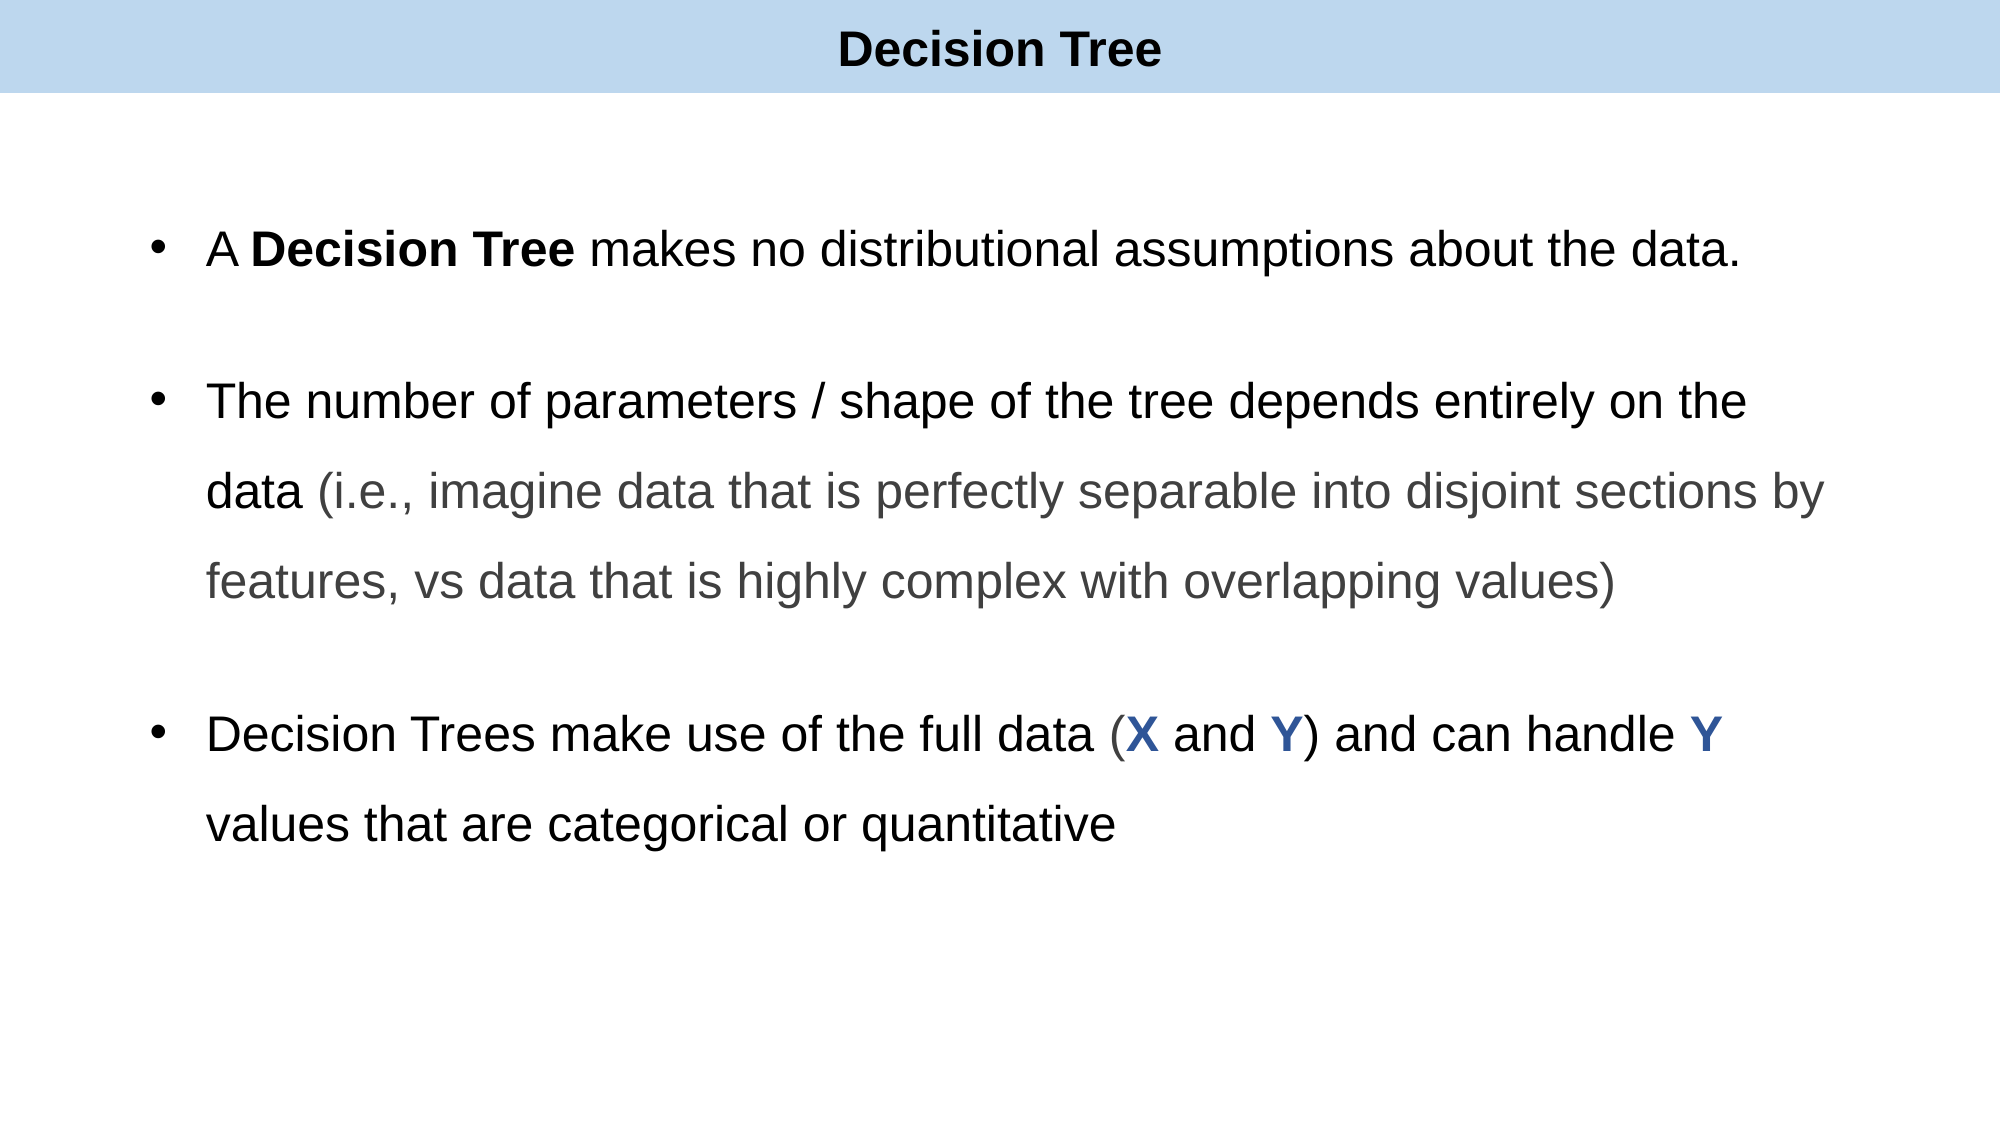

Decision Tree
A Decision Tree makes no distributional assumptions about the data.
The number of parameters / shape of the tree depends entirely on the data (i.e., imagine data that is perfectly separable into disjoint sections by features, vs data that is highly complex with overlapping values)
Decision Trees make use of the full data (X and Y) and can handle Y values that are categorical or quantitative